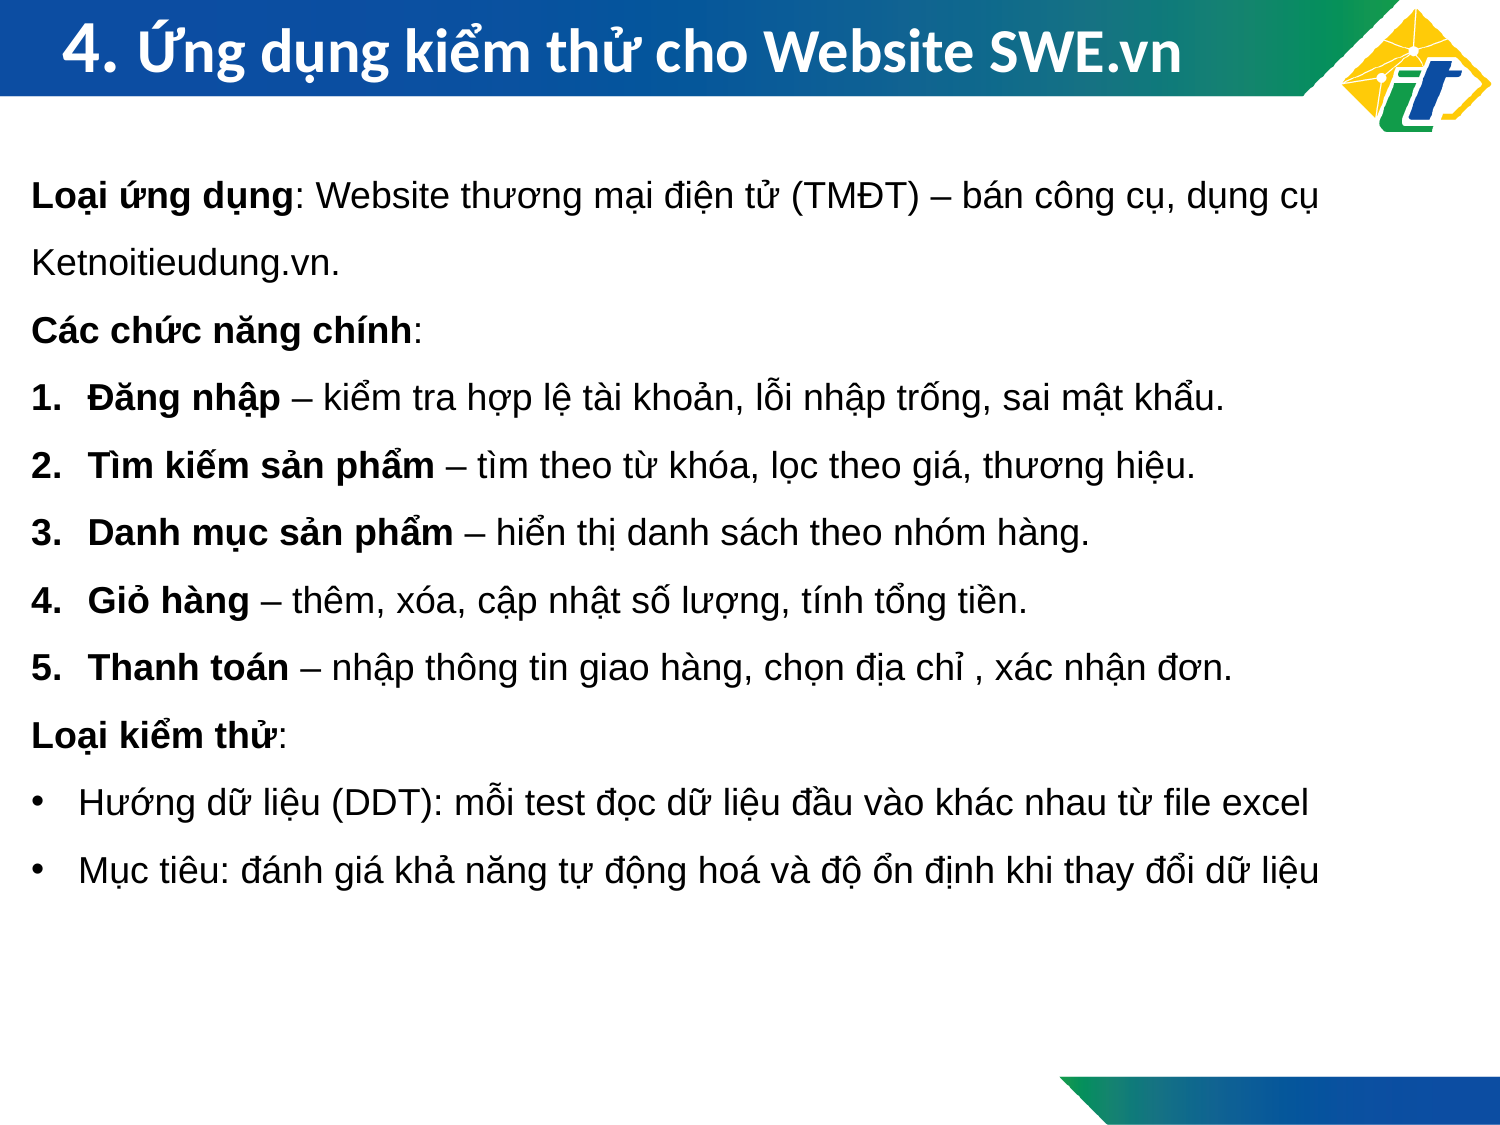

# 4. Ứng dụng kiểm thử cho Website SWE.vn
Loại ứng dụng: Website thương mại điện tử (TMĐT) – bán công cụ, dụng cụ Ketnoitieudung.vn.
Các chức năng chính:
Đăng nhập – kiểm tra hợp lệ tài khoản, lỗi nhập trống, sai mật khẩu.
Tìm kiếm sản phẩm – tìm theo từ khóa, lọc theo giá, thương hiệu.
Danh mục sản phẩm – hiển thị danh sách theo nhóm hàng.
Giỏ hàng – thêm, xóa, cập nhật số lượng, tính tổng tiền.
Thanh toán – nhập thông tin giao hàng, chọn địa chỉ , xác nhận đơn.
Loại kiểm thử:
Hướng dữ liệu (DDT): mỗi test đọc dữ liệu đầu vào khác nhau từ file excel
Mục tiêu: đánh giá khả năng tự động hoá và độ ổn định khi thay đổi dữ liệu